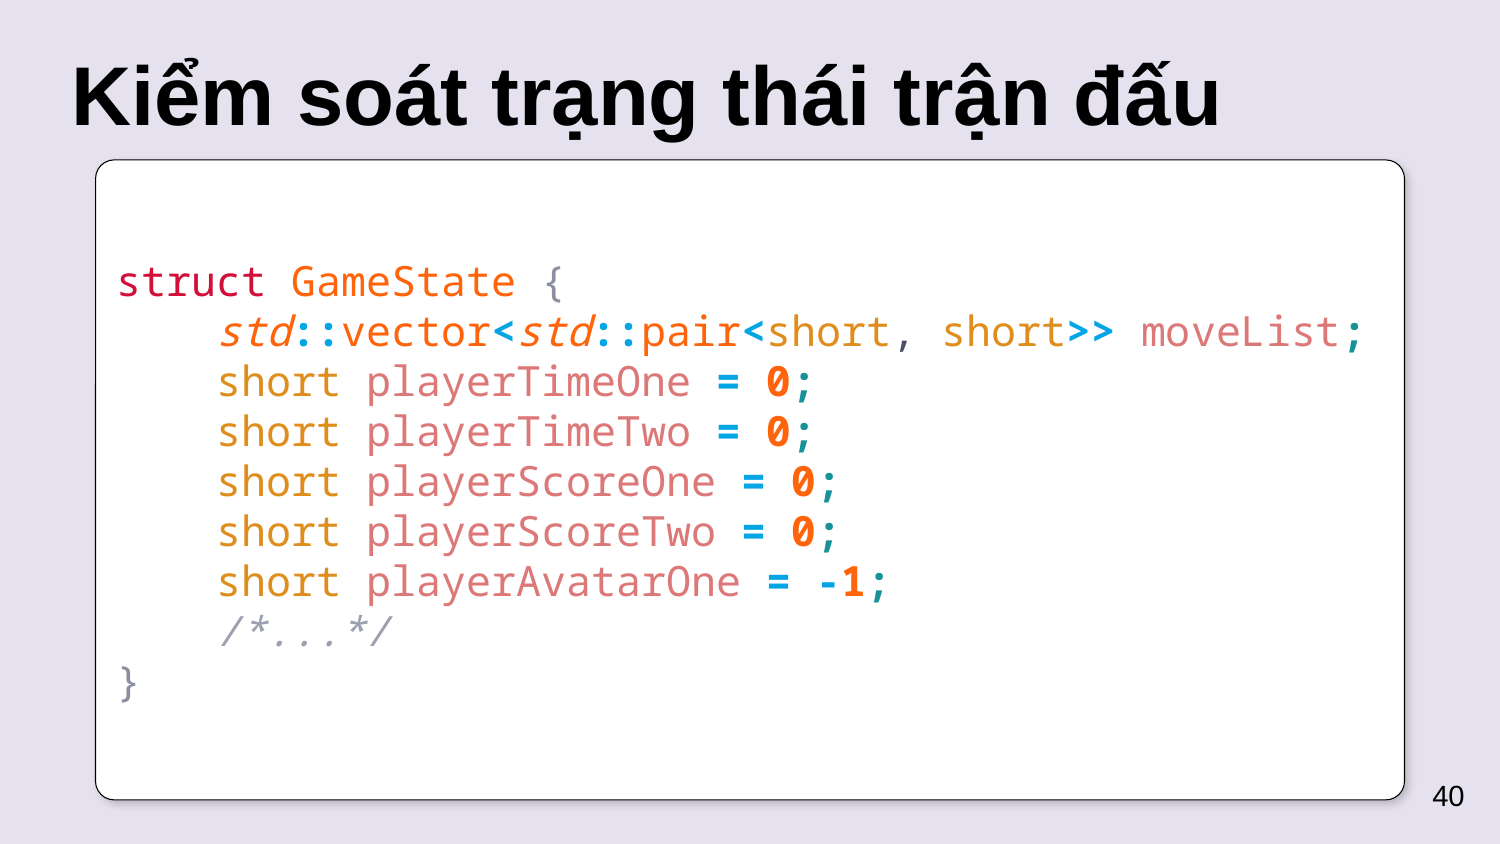

40
Kiểm soát trạng thái trận đấu
struct GameState {
    std::vector<std::pair<short, short>> moveList;
    short playerTimeOne = 0;
    short playerTimeTwo = 0;
    short playerScoreOne = 0;
    short playerScoreTwo = 0;
    short playerAvatarOne = -1;
    /*...*/
}